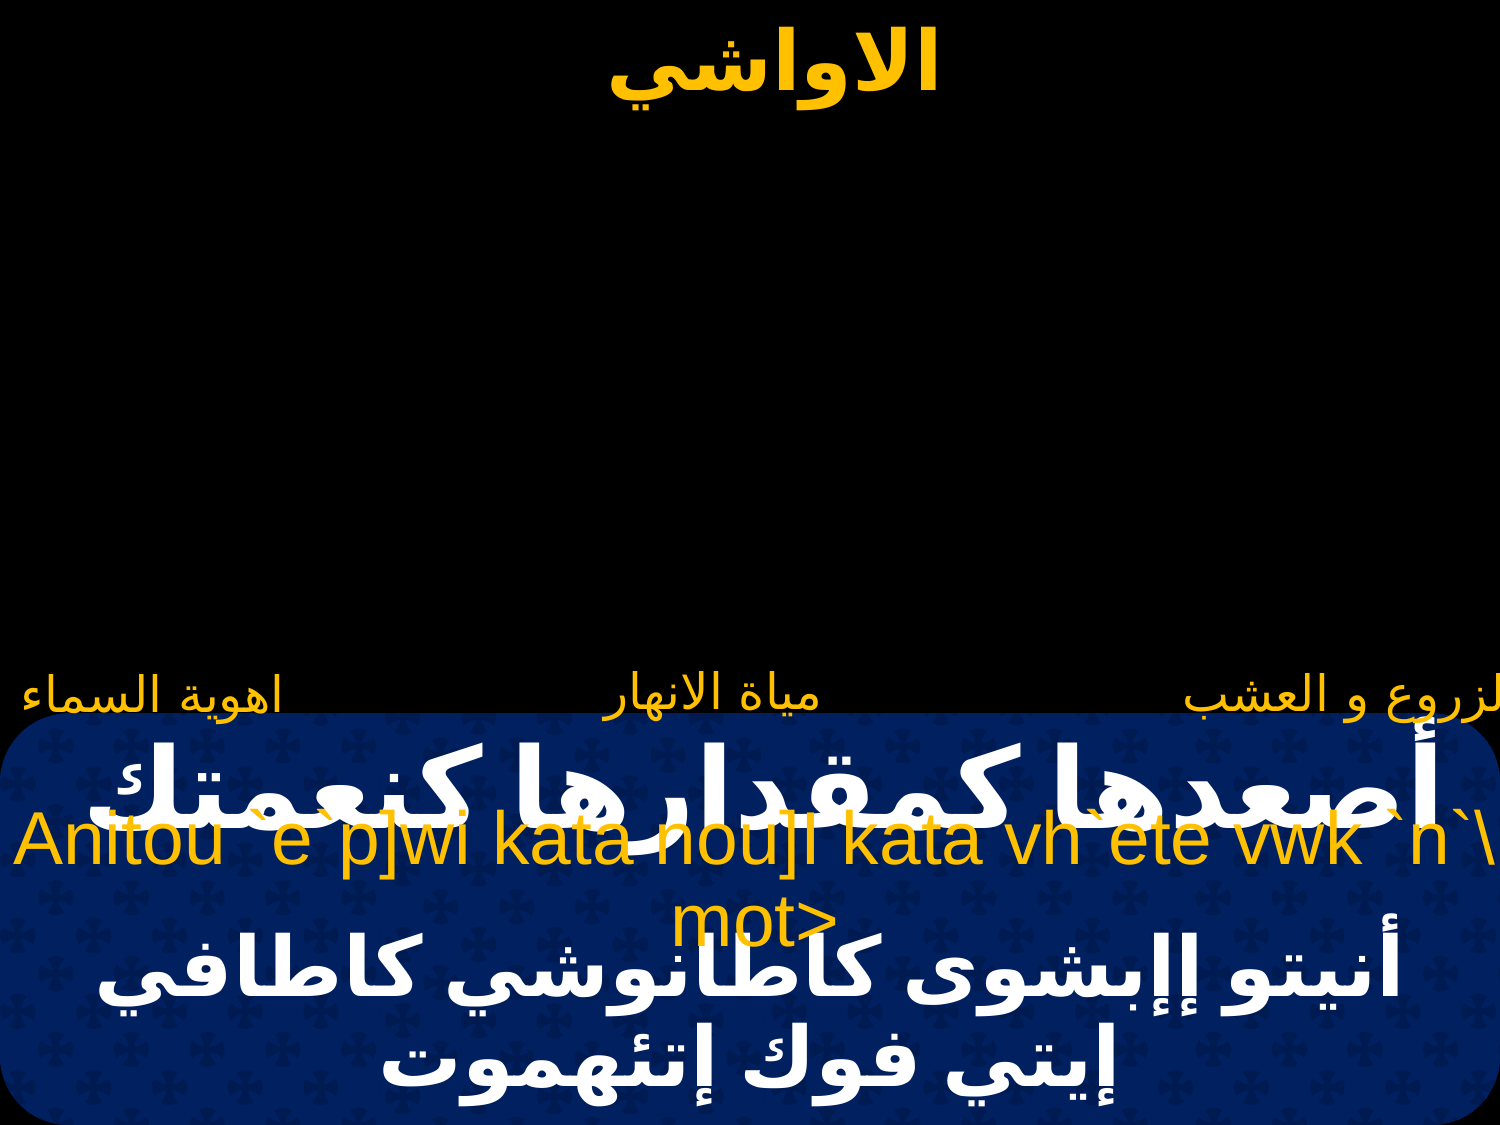

مياة الانهار
الزروع و العشب
اهوية السماء
# أصعدها كمقدارها كنعمتك
Anitou `e`p]wi kata nou]I kata vh`ete vwk `n`\mot>
أنيتو إإبشوى كاطانوشي كاطافي إيتي فوك إتئهموت